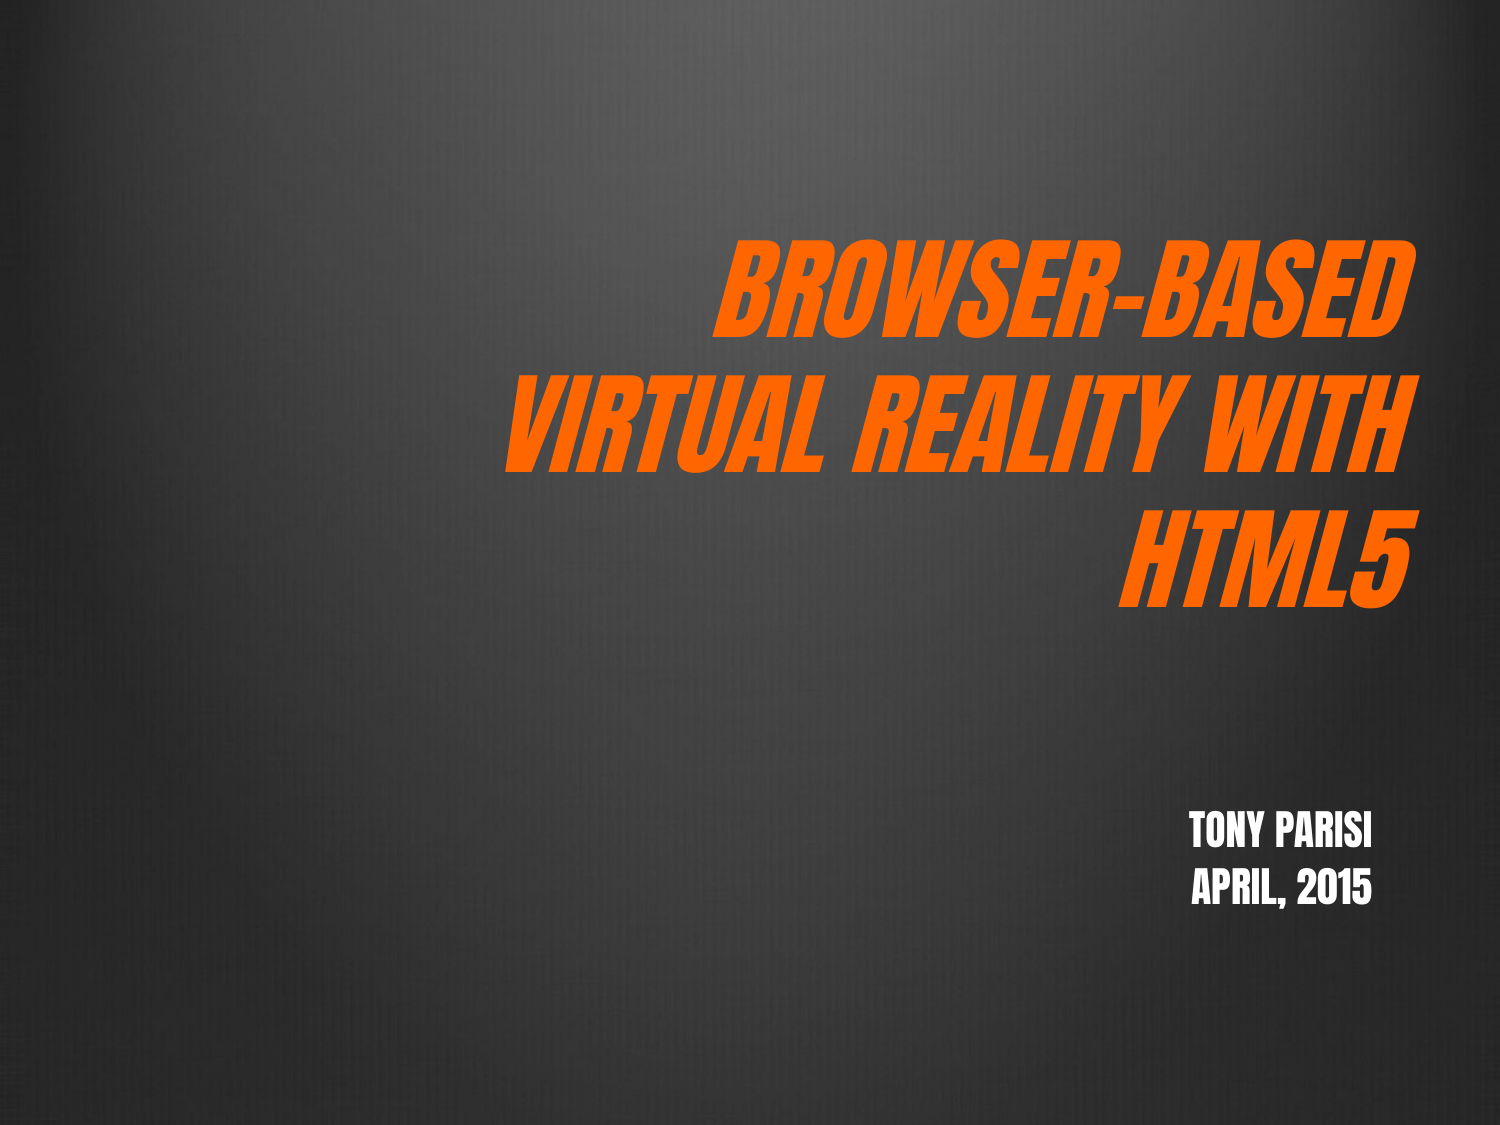

Browser-based Virtual Reality with html5
tony parisi
April, 2015